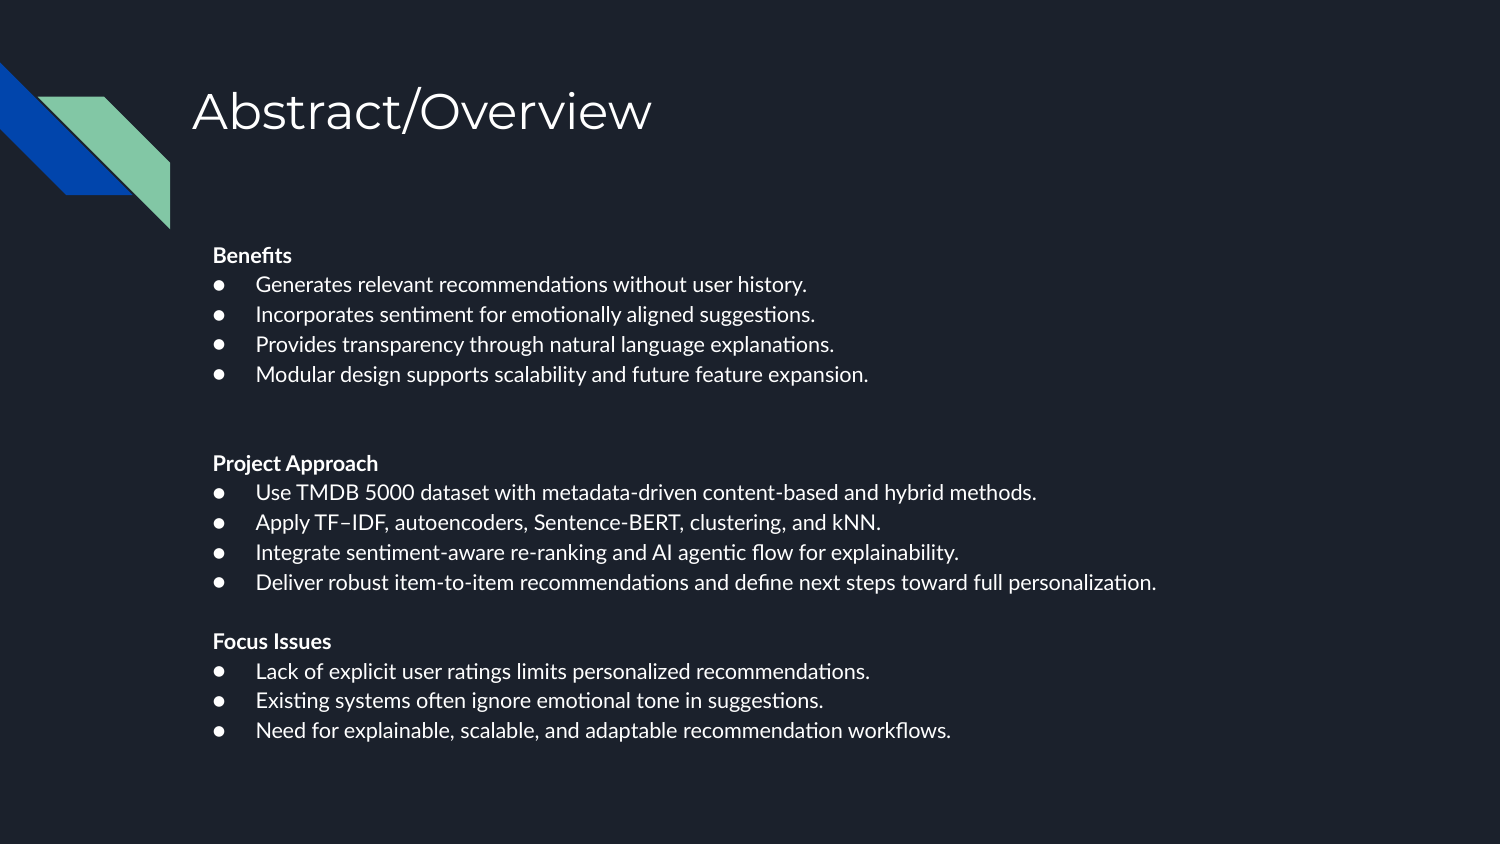

# Abstract/Overview

Benefits
Generates relevant recommendations without user history.
Incorporates sentiment for emotionally aligned suggestions.
Provides transparency through natural language explanations.
Modular design supports scalability and future feature expansion.

Project Approach
Use TMDB 5000 dataset with metadata-driven content-based and hybrid methods.
Apply TF–IDF, autoencoders, Sentence-BERT, clustering, and kNN.
Integrate sentiment-aware re-ranking and AI agentic flow for explainability.
Deliver robust item-to-item recommendations and define next steps toward full personalization.

Focus Issues
Lack of explicit user ratings limits personalized recommendations.
Existing systems often ignore emotional tone in suggestions.
Need for explainable, scalable, and adaptable recommendation workflows.